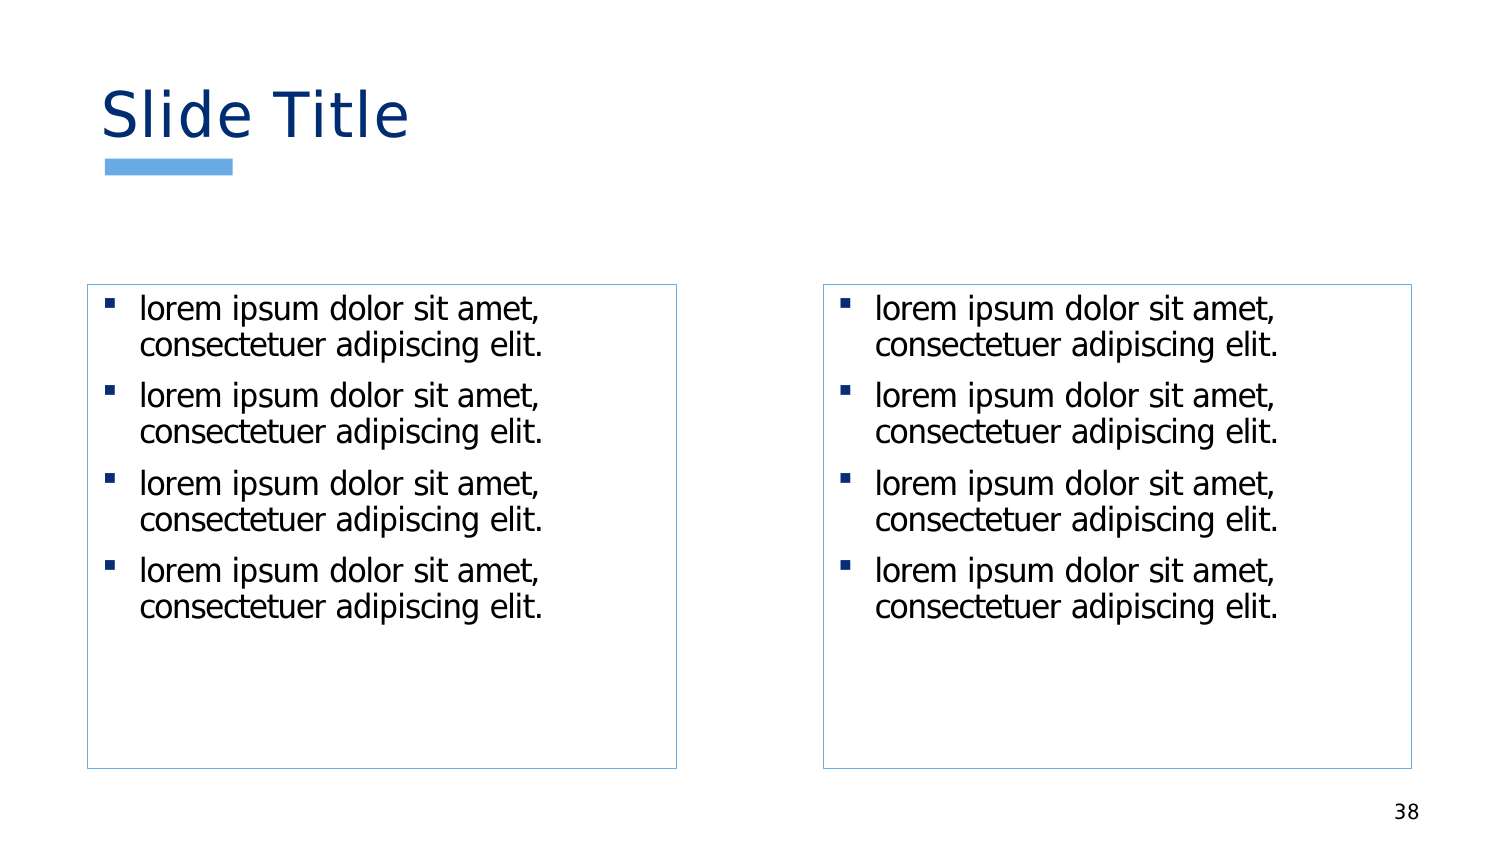

# Slide Title

lorem ipsum dolor sit amet, consectetuer adipiscing elit.
lorem ipsum dolor sit amet, consectetuer adipiscing elit.
lorem ipsum dolor sit amet, consectetuer adipiscing elit.
lorem ipsum dolor sit amet, consectetuer adipiscing elit.
lorem ipsum dolor sit amet, consectetuer adipiscing elit.
lorem ipsum dolor sit amet, consectetuer adipiscing elit.
lorem ipsum dolor sit amet, consectetuer adipiscing elit.
lorem ipsum dolor sit amet, consectetuer adipiscing elit.